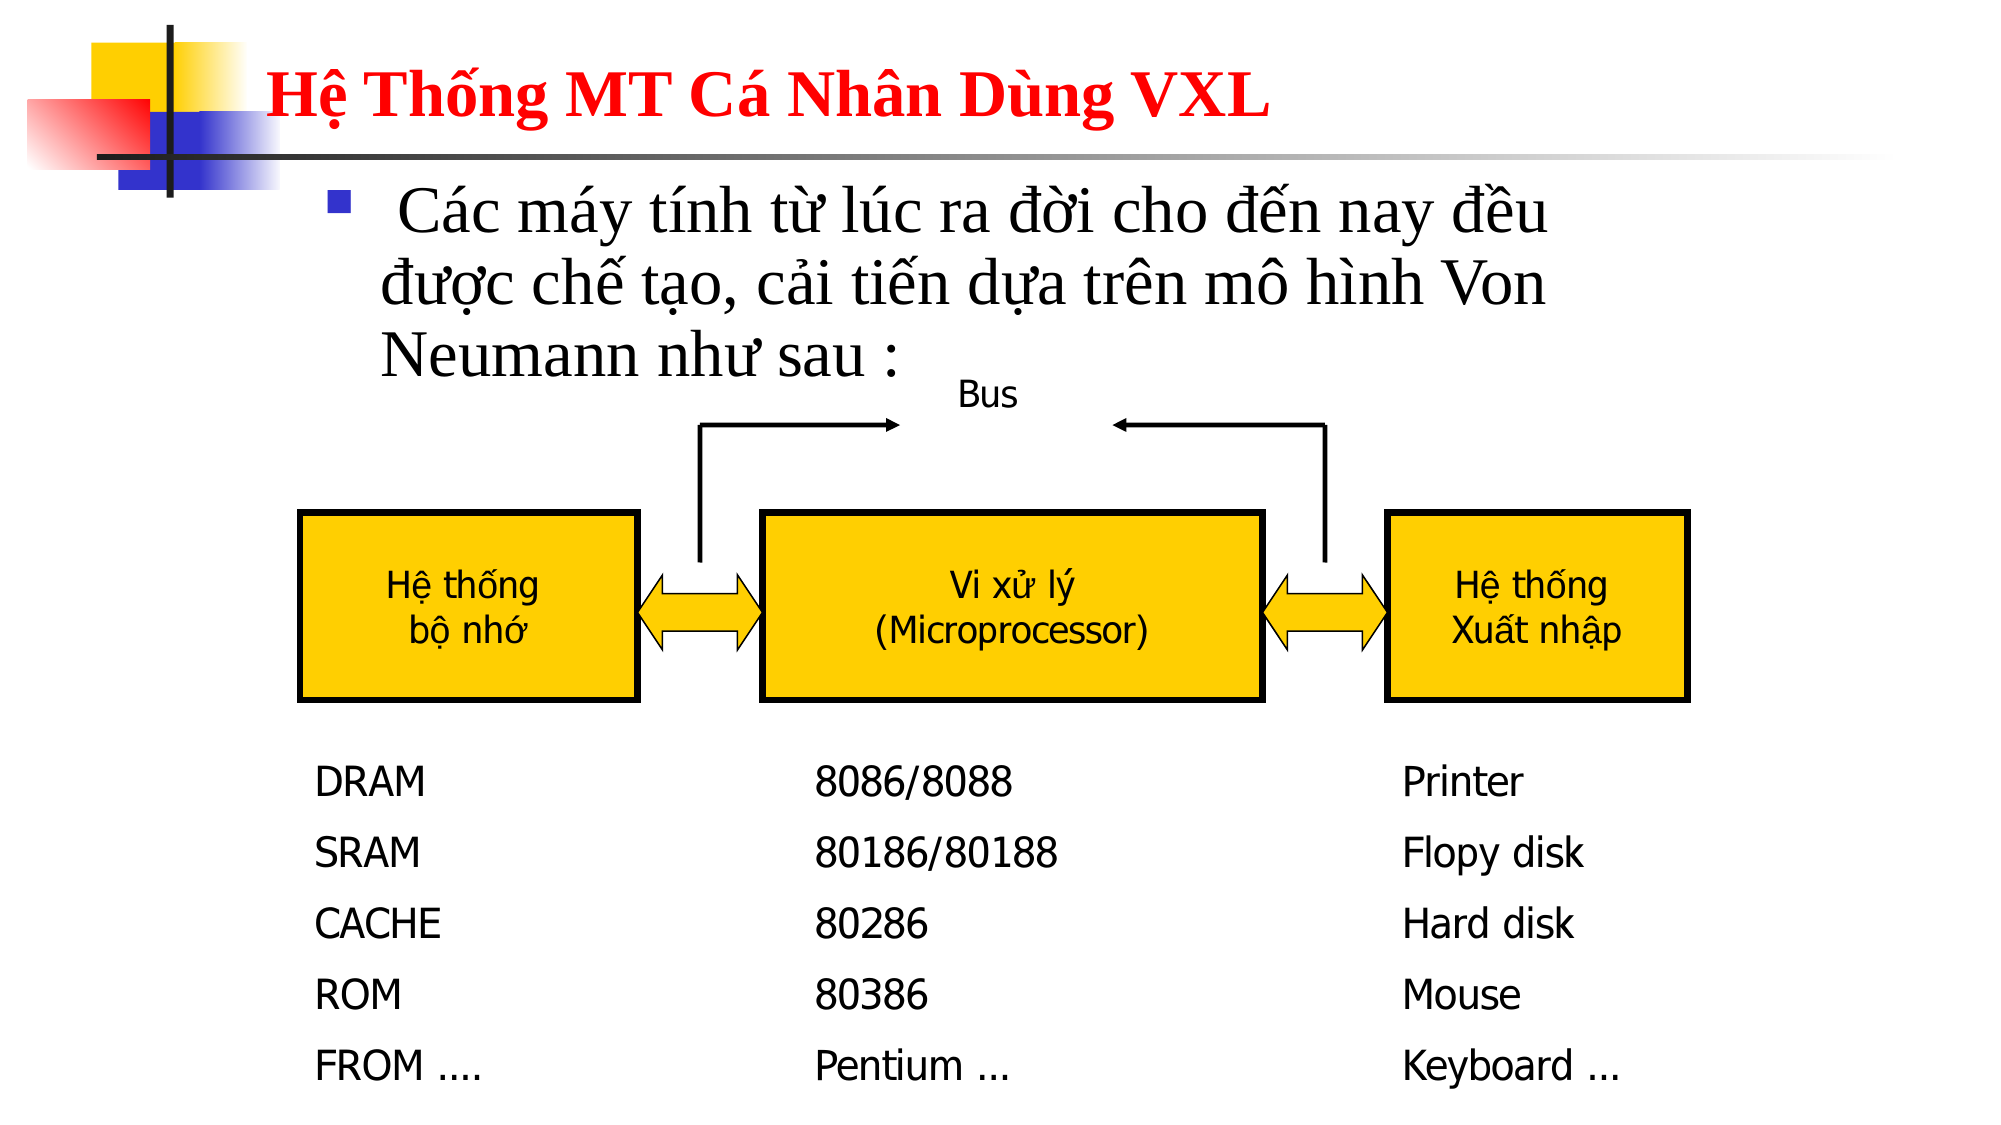

# Hệ Thống MT Cá Nhân Dùng VXL
 Các máy tính từ lúc ra đời cho đến nay đều được chế tạo, cải tiến dựa trên mô hình Von Neumann như sau :
Bus

Hệ thống
bộ nhớ
Vi xử lý
(Microprocessor)
Hệ thống
Xuất nhập

DRAM
SRAM
CACHE
ROM
FROM ….
8086/8088
80186/80188
80286
80386
Pentium …
Printer
Flopy disk
Hard disk
Mouse
Keyboard …